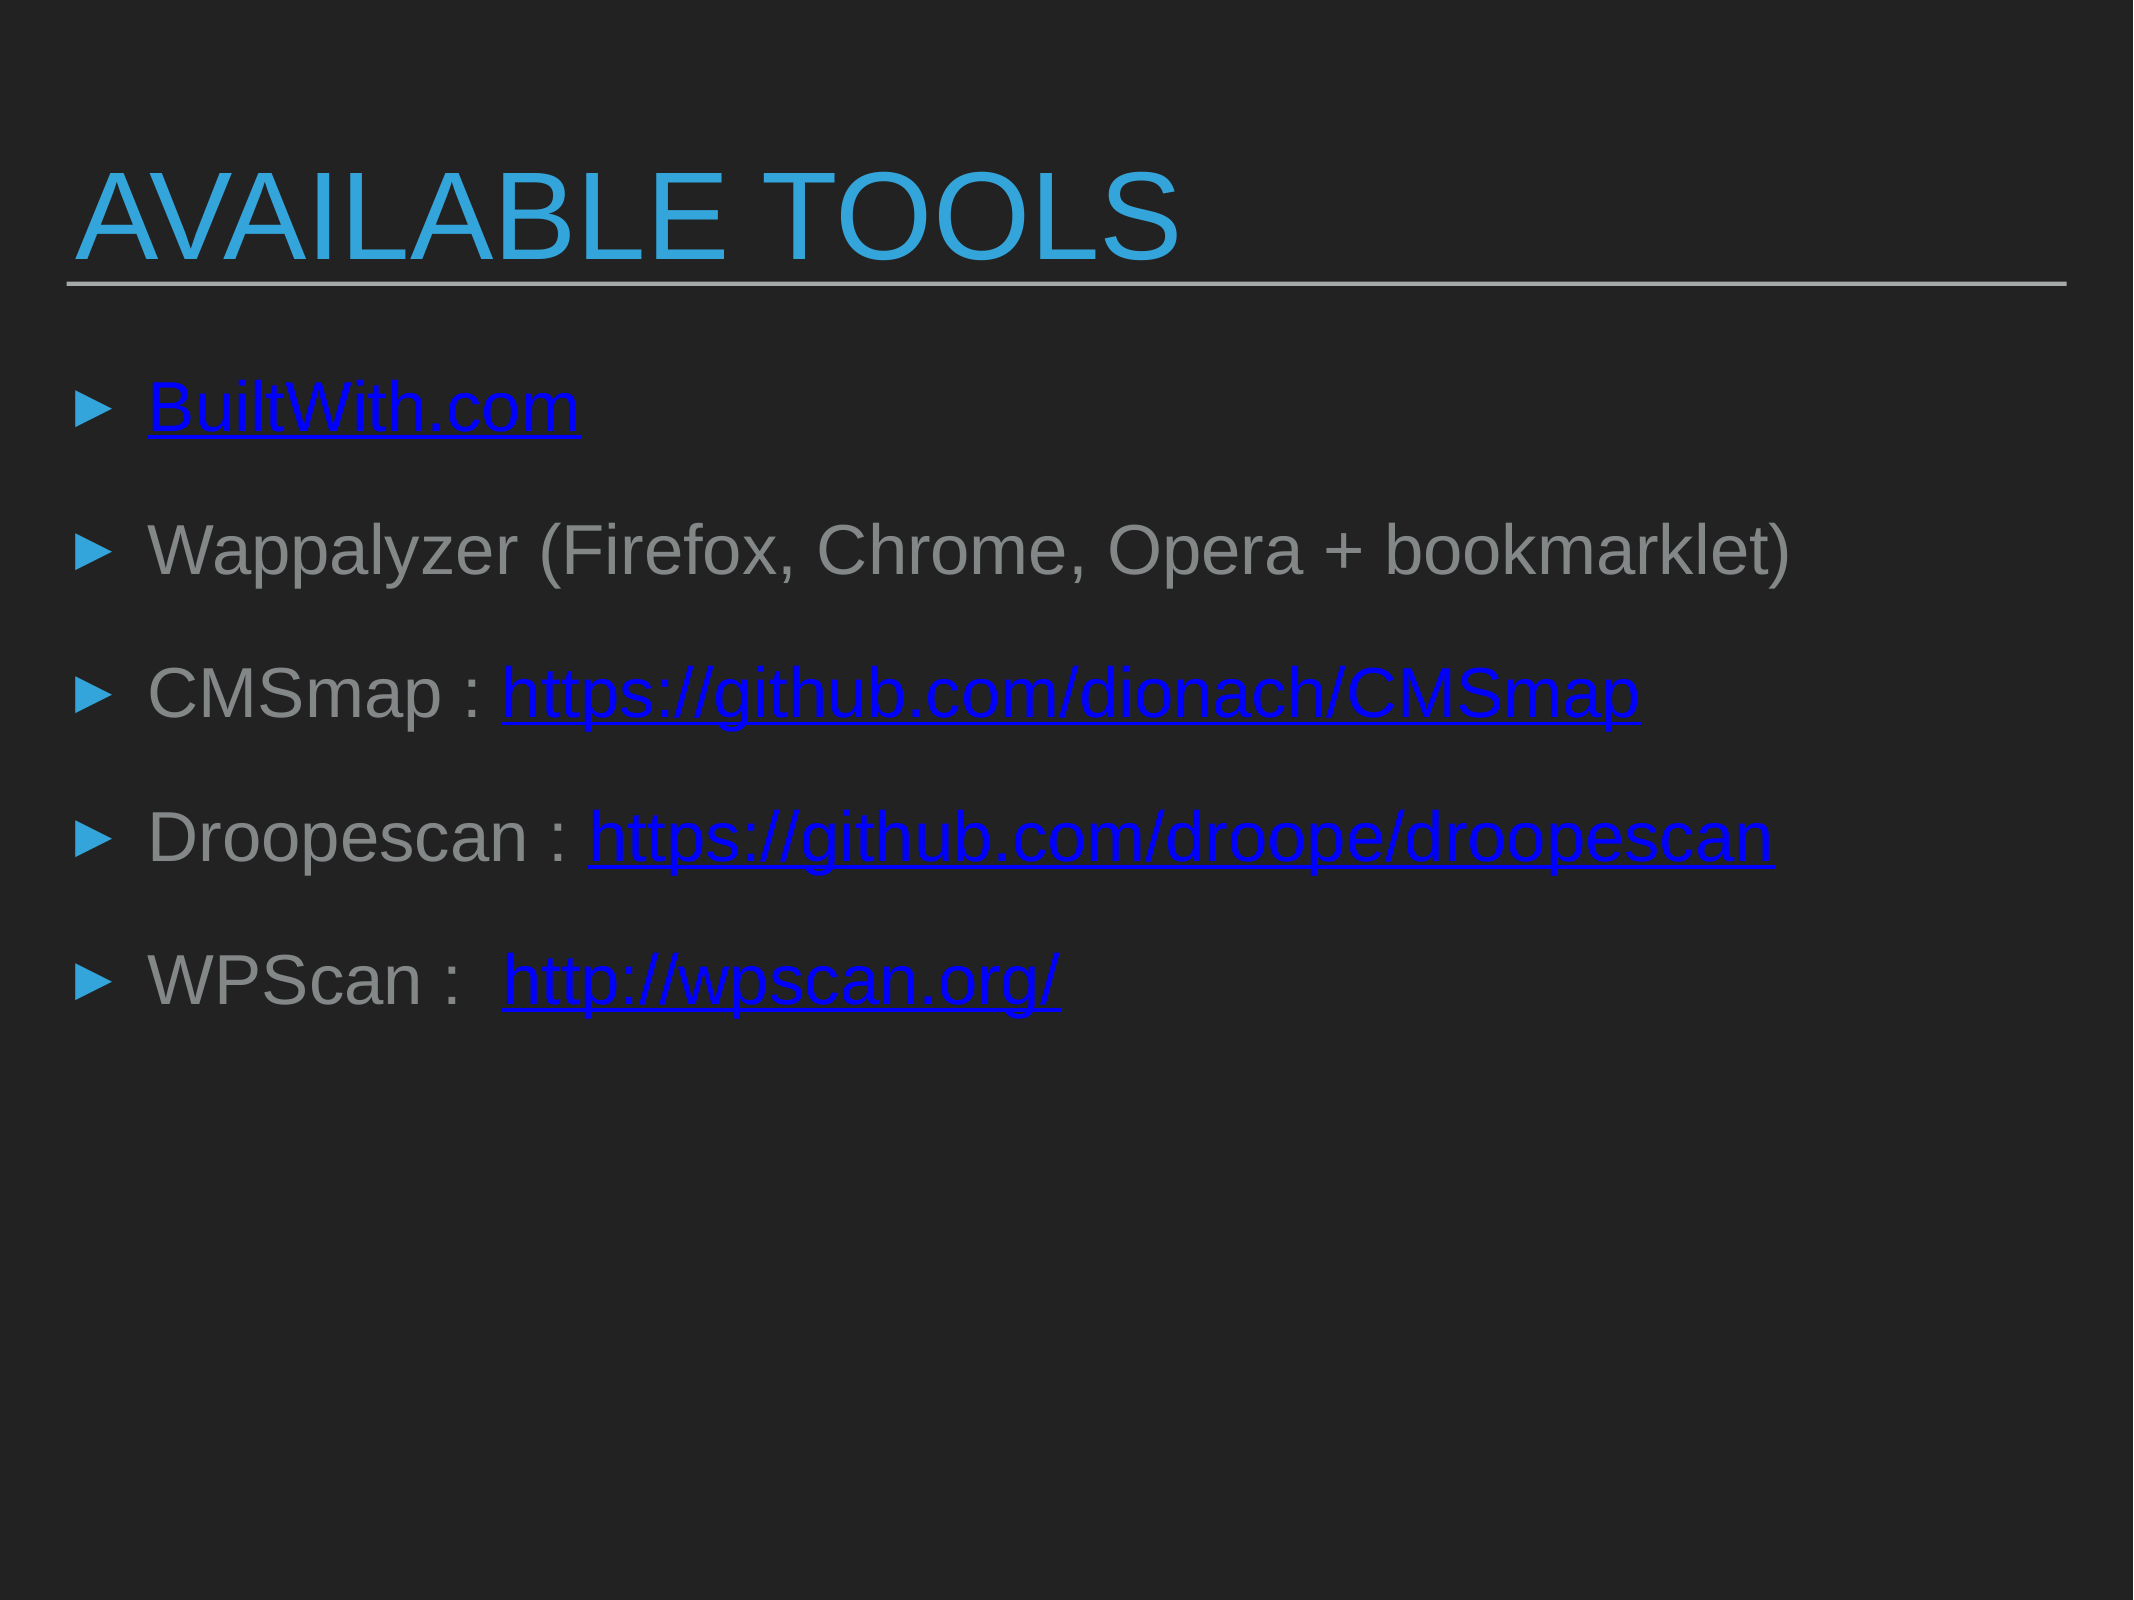

# Available Tools
BuiltWith.com
Wappalyzer (Firefox, Chrome, Opera + bookmarklet)
CMSmap : https://github.com/dionach/CMSmap
Droopescan : https://github.com/droope/droopescan
WPScan :  http://wpscan.org/